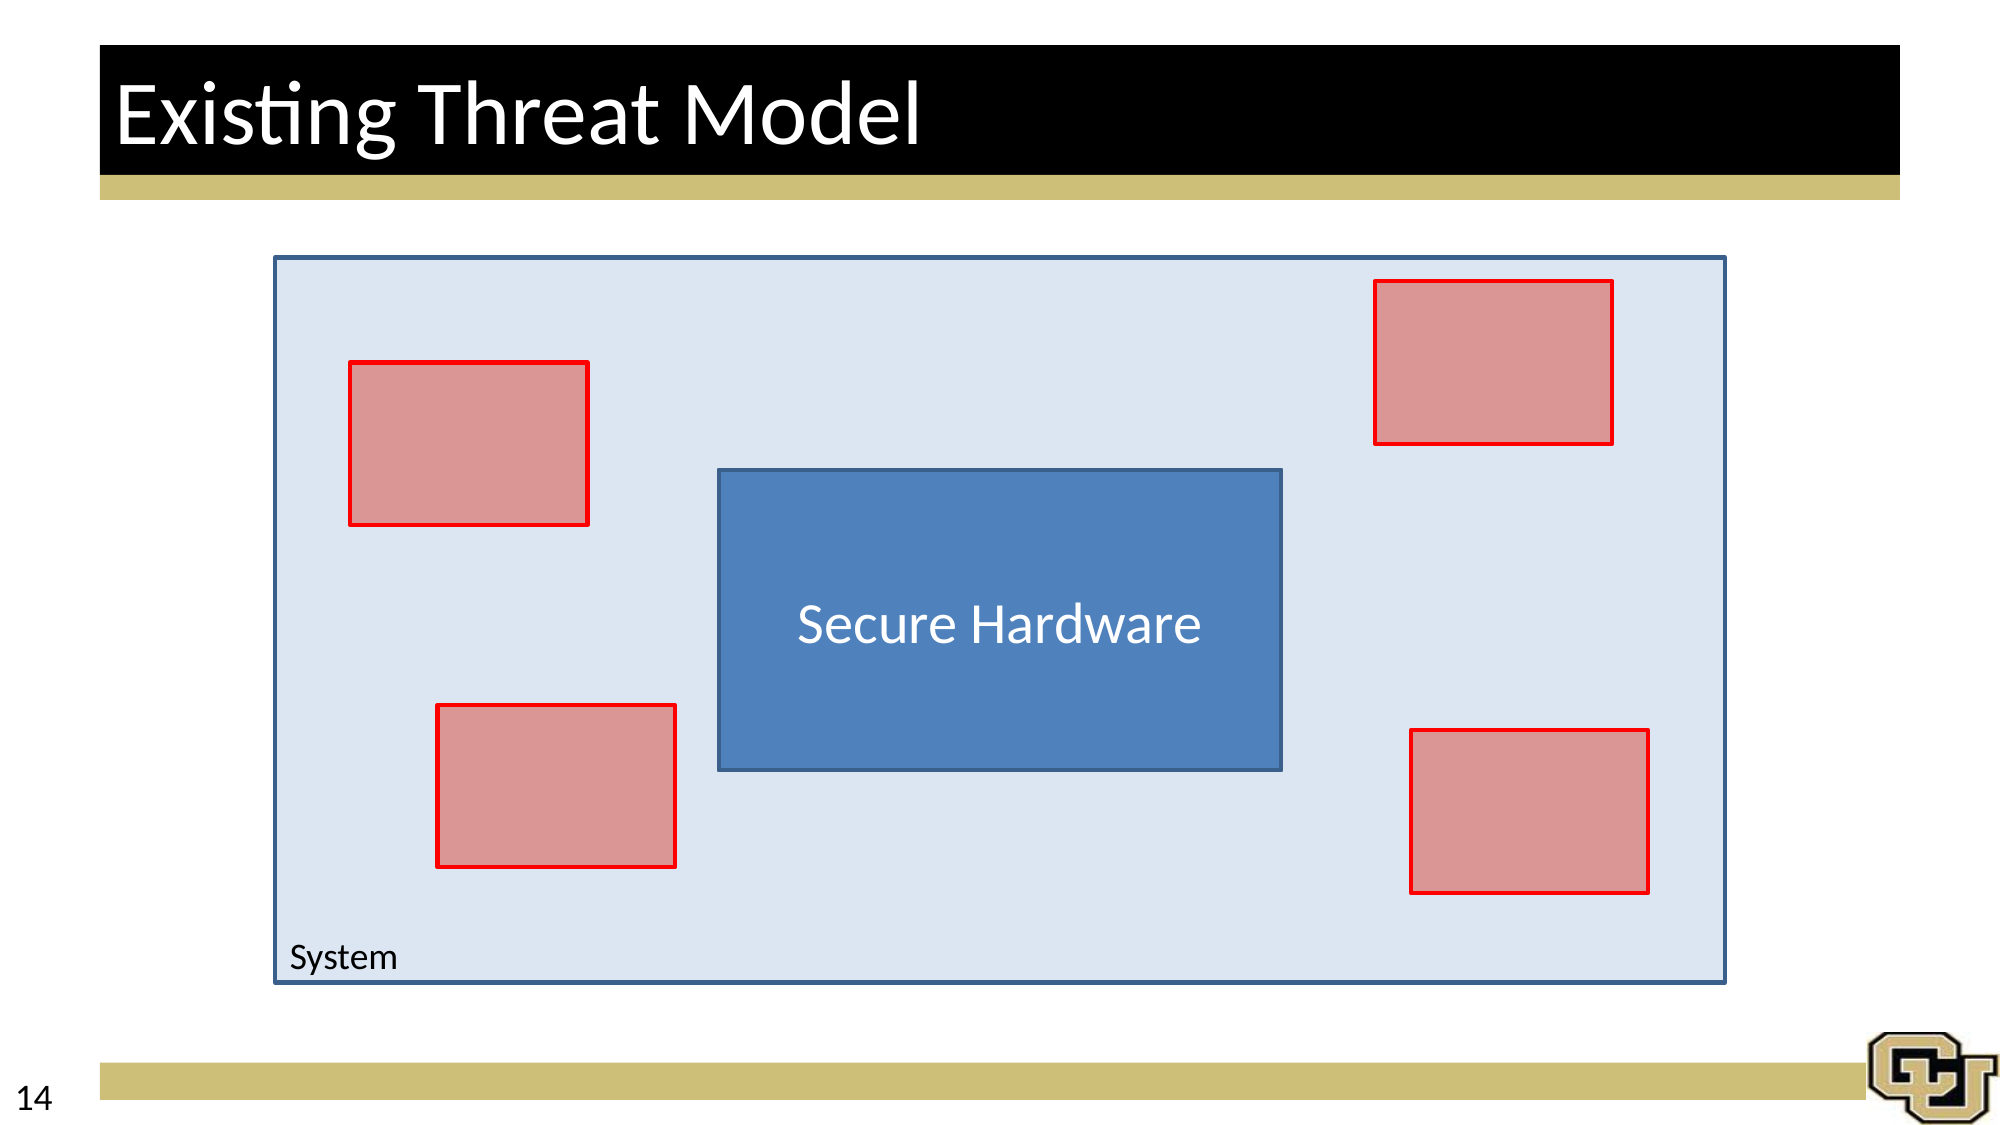

# Existing Threat Model

Secure Hardware
Secure Hardware

System
14